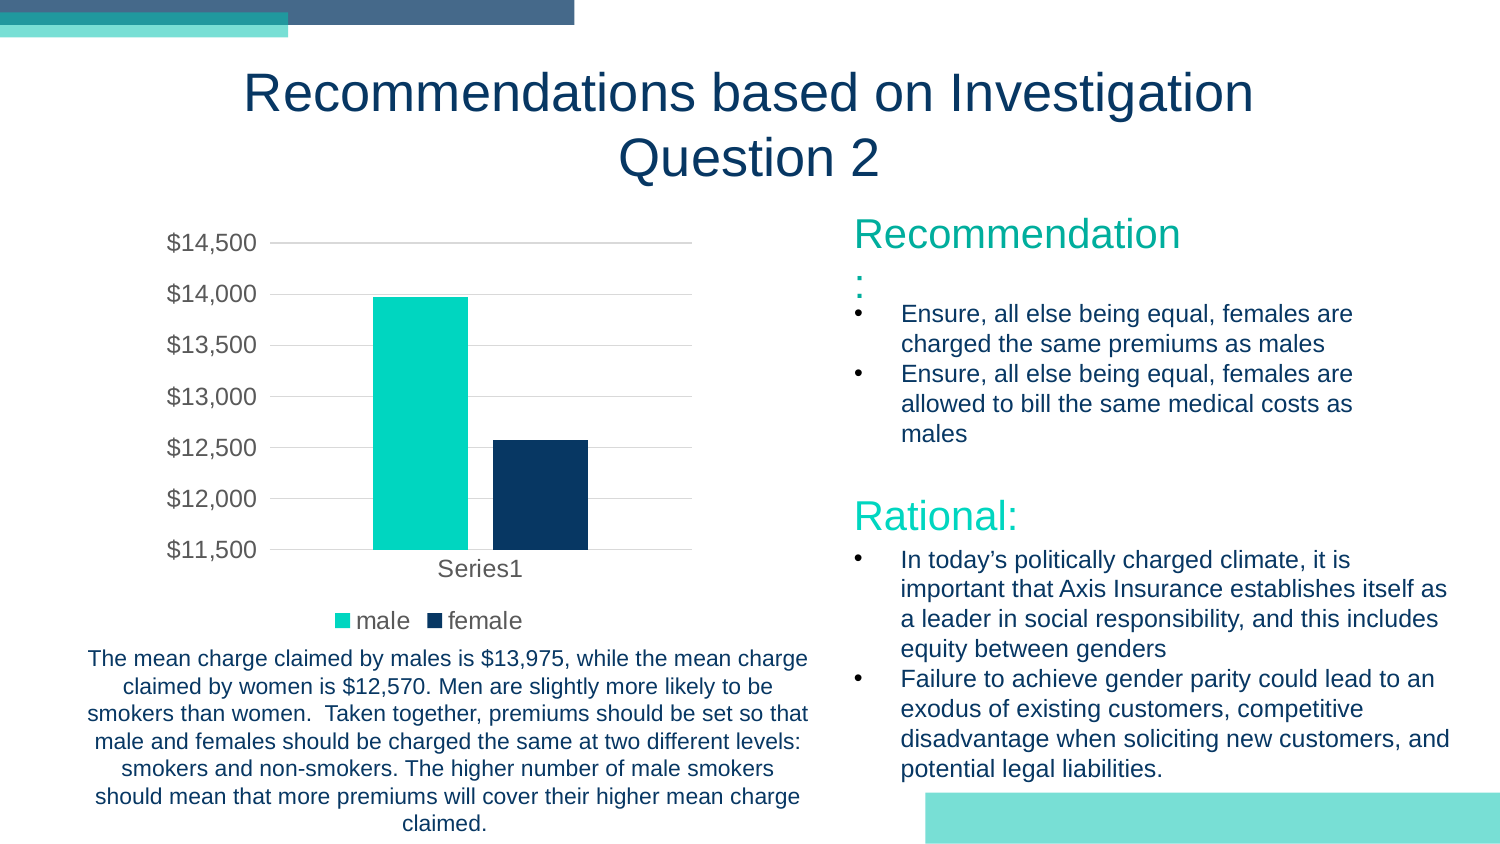

# Recommendations based on Investigation Question 2

### Chart

| Category | male | female |
|---|---|---|
|  | 13975.0 | 12570.0 |
Recommendation:
Ensure, all else being equal, females are charged the same premiums as males
Ensure, all else being equal, females are allowed to bill the same medical costs as males
Rational:
In today’s politically charged climate, it is important that Axis Insurance establishes itself as a leader in social responsibility, and this includes equity between genders
Failure to achieve gender parity could lead to an exodus of existing customers, competitive disadvantage when soliciting new customers, and potential legal liabilities.
The mean charge claimed by males is $13,975, while the mean charge claimed by women is $12,570. Men are slightly more likely to be smokers than women.  Taken together, premiums should be set so that male and females should be charged the same at two different levels: smokers and non-smokers. The higher number of male smokers should mean that more premiums will cover their higher mean charge claimed.